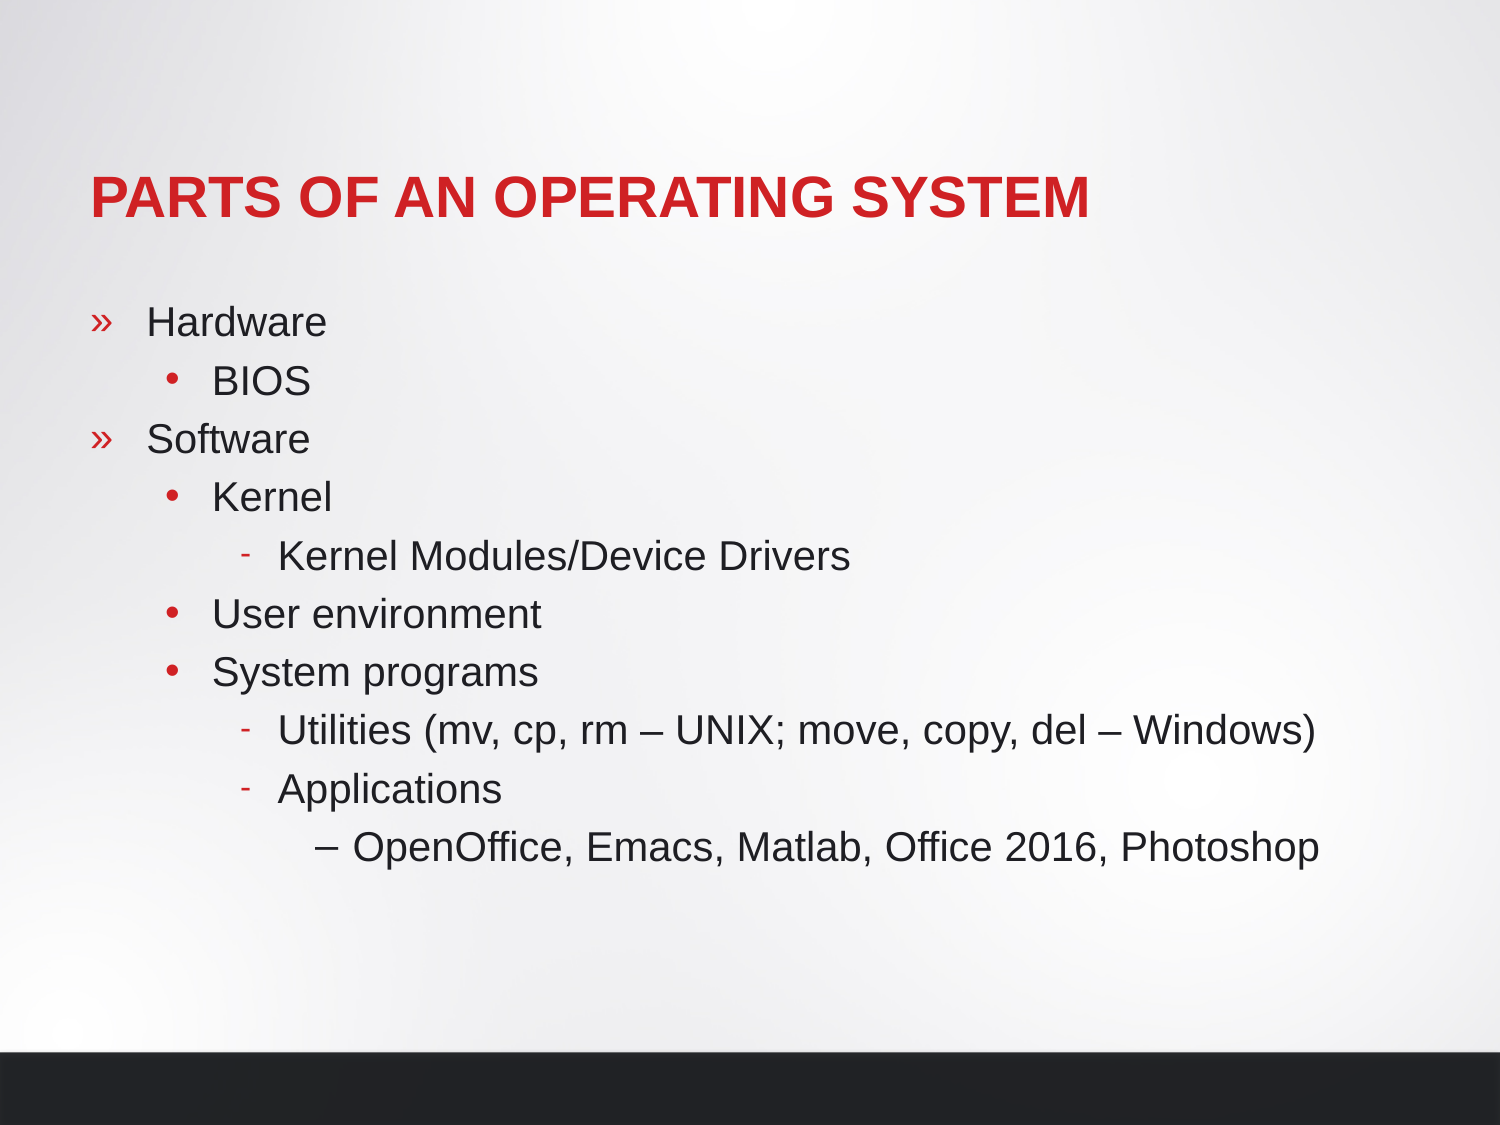

# Parts of an operating system
Hardware
BIOS
Software
Kernel
Kernel Modules/Device Drivers
User environment
System programs
Utilities (mv, cp, rm – UNIX; move, copy, del – Windows)
Applications
OpenOffice, Emacs, Matlab, Office 2016, Photoshop